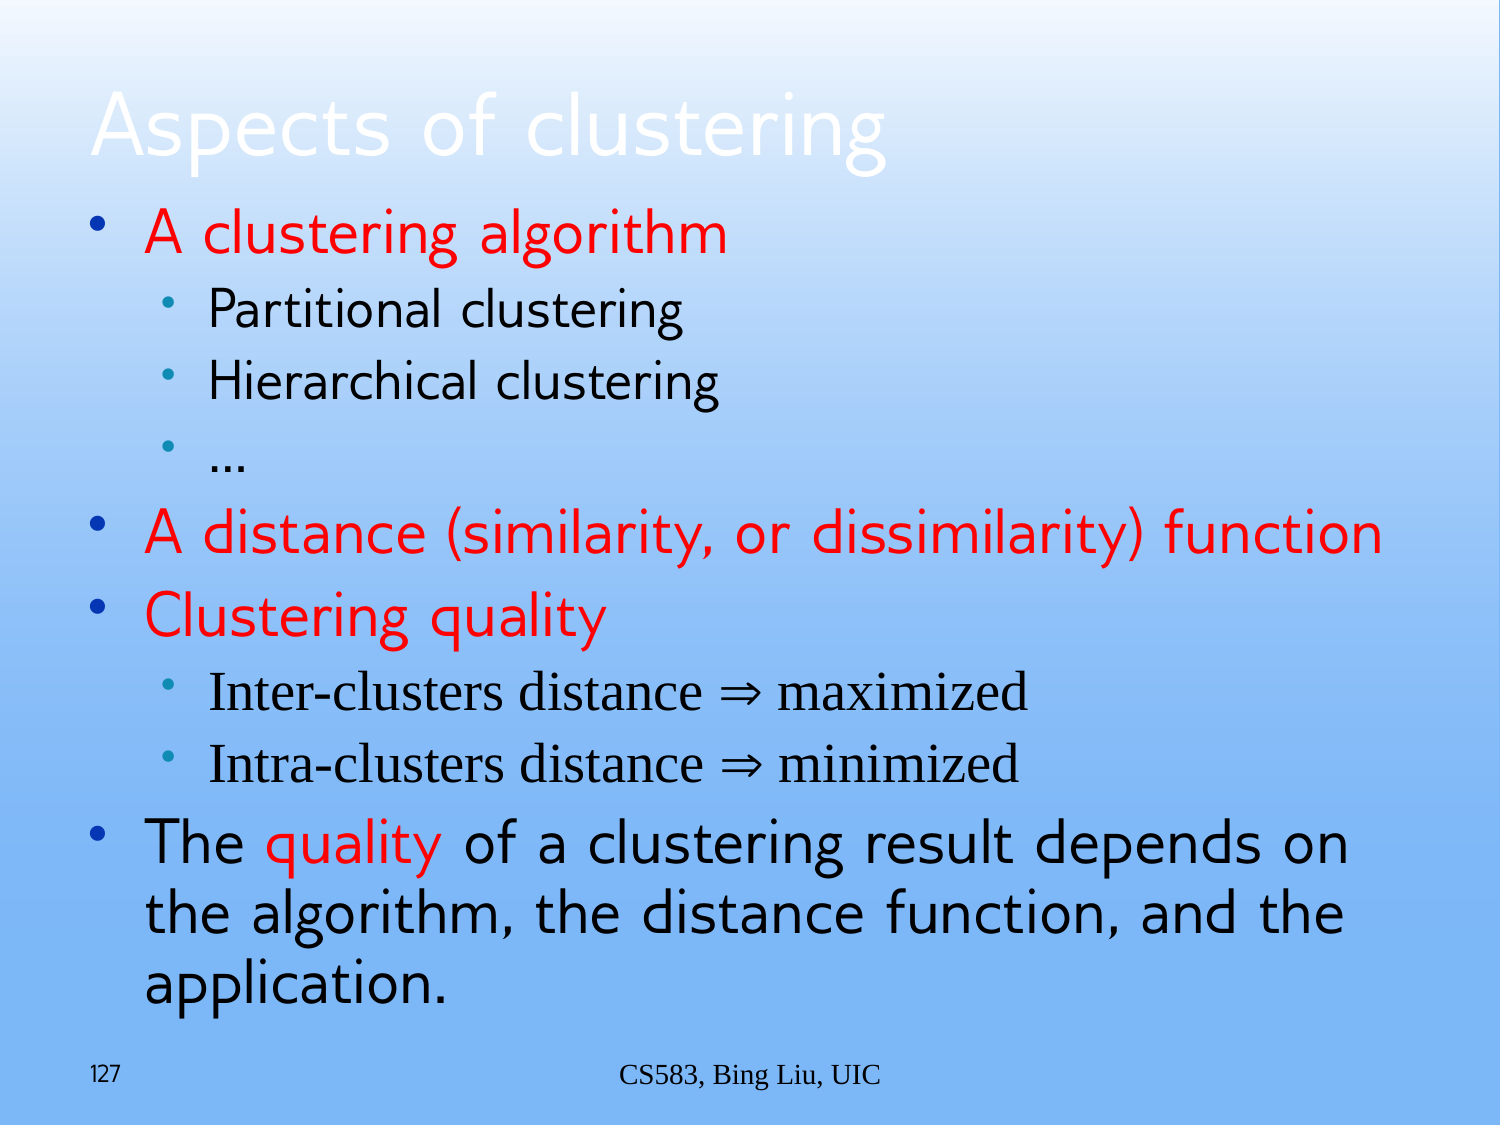

# Aspects of clustering
A clustering algorithm
Partitional clustering
Hierarchical clustering
…
A distance (similarity, or dissimilarity) function
Clustering quality
Inter-clusters distance ⇒ maximized
Intra-clusters distance ⇒ minimized
The quality of a clustering result depends on the algorithm, the distance function, and the application.

127
CS583, Bing Liu, UIC